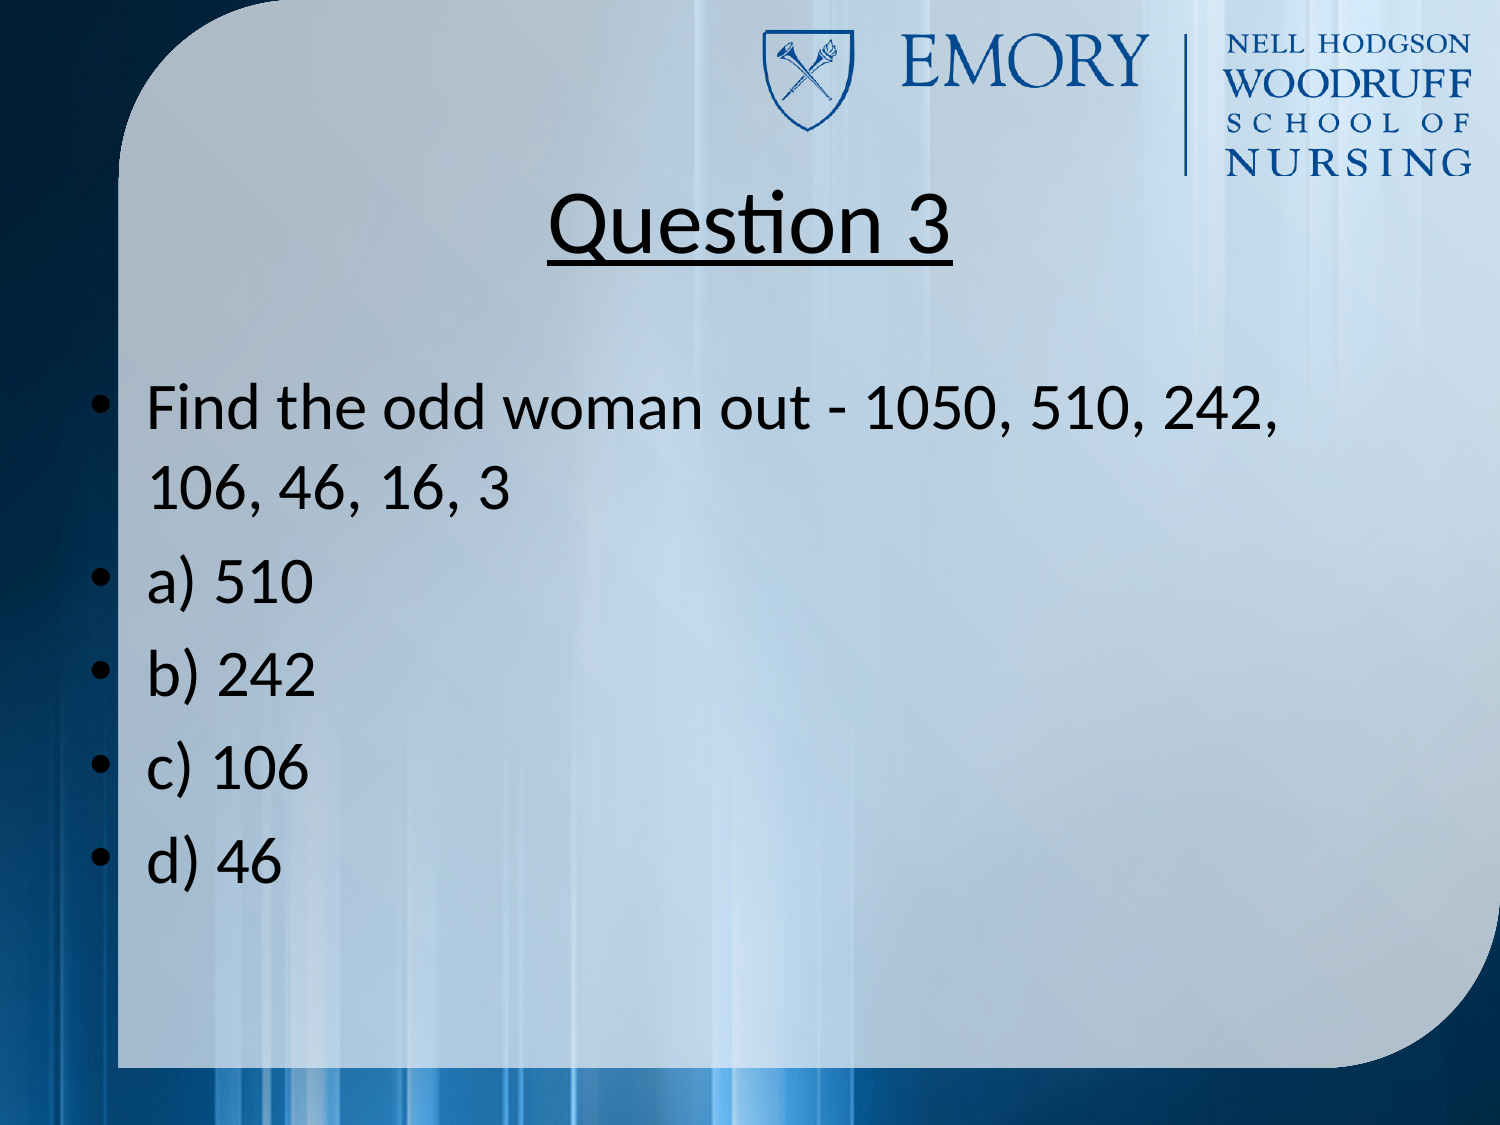

# Question 3

Find the odd woman out - 1050, 510, 242, 106, 46, 16, 3
a) 510
b) 242
c) 106
d) 46